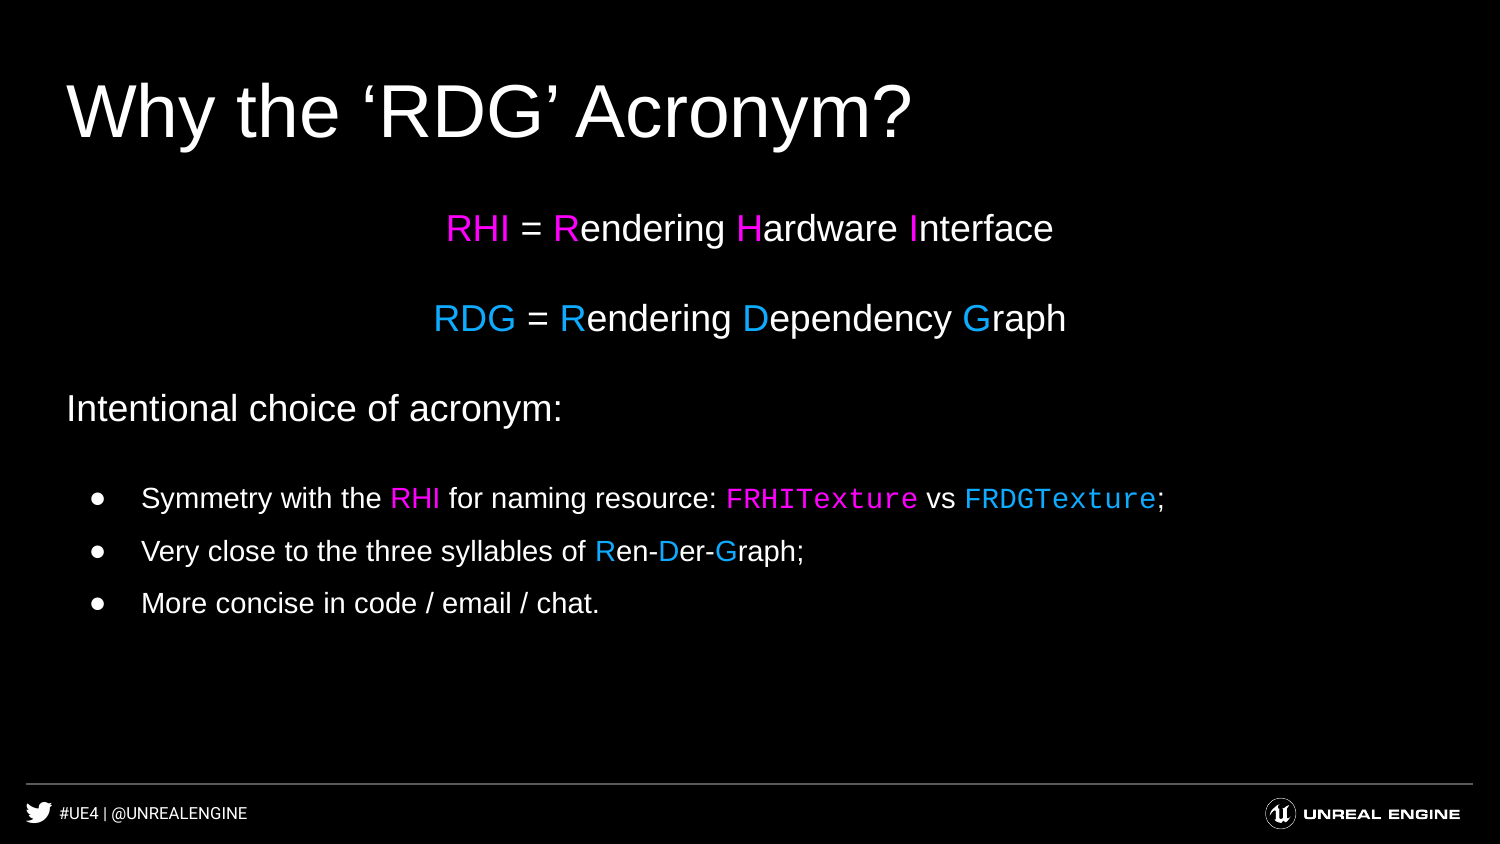

# Why the ‘RDG’ Acronym?
RHI = Rendering Hardware Interface

RDG = Rendering Dependency Graph

Intentional choice of acronym:
Symmetry with the RHI for naming resource: FRHITexture vs FRDGTexture;
Very close to the three syllables of Ren-Der-Graph;
More concise in code / email / chat.